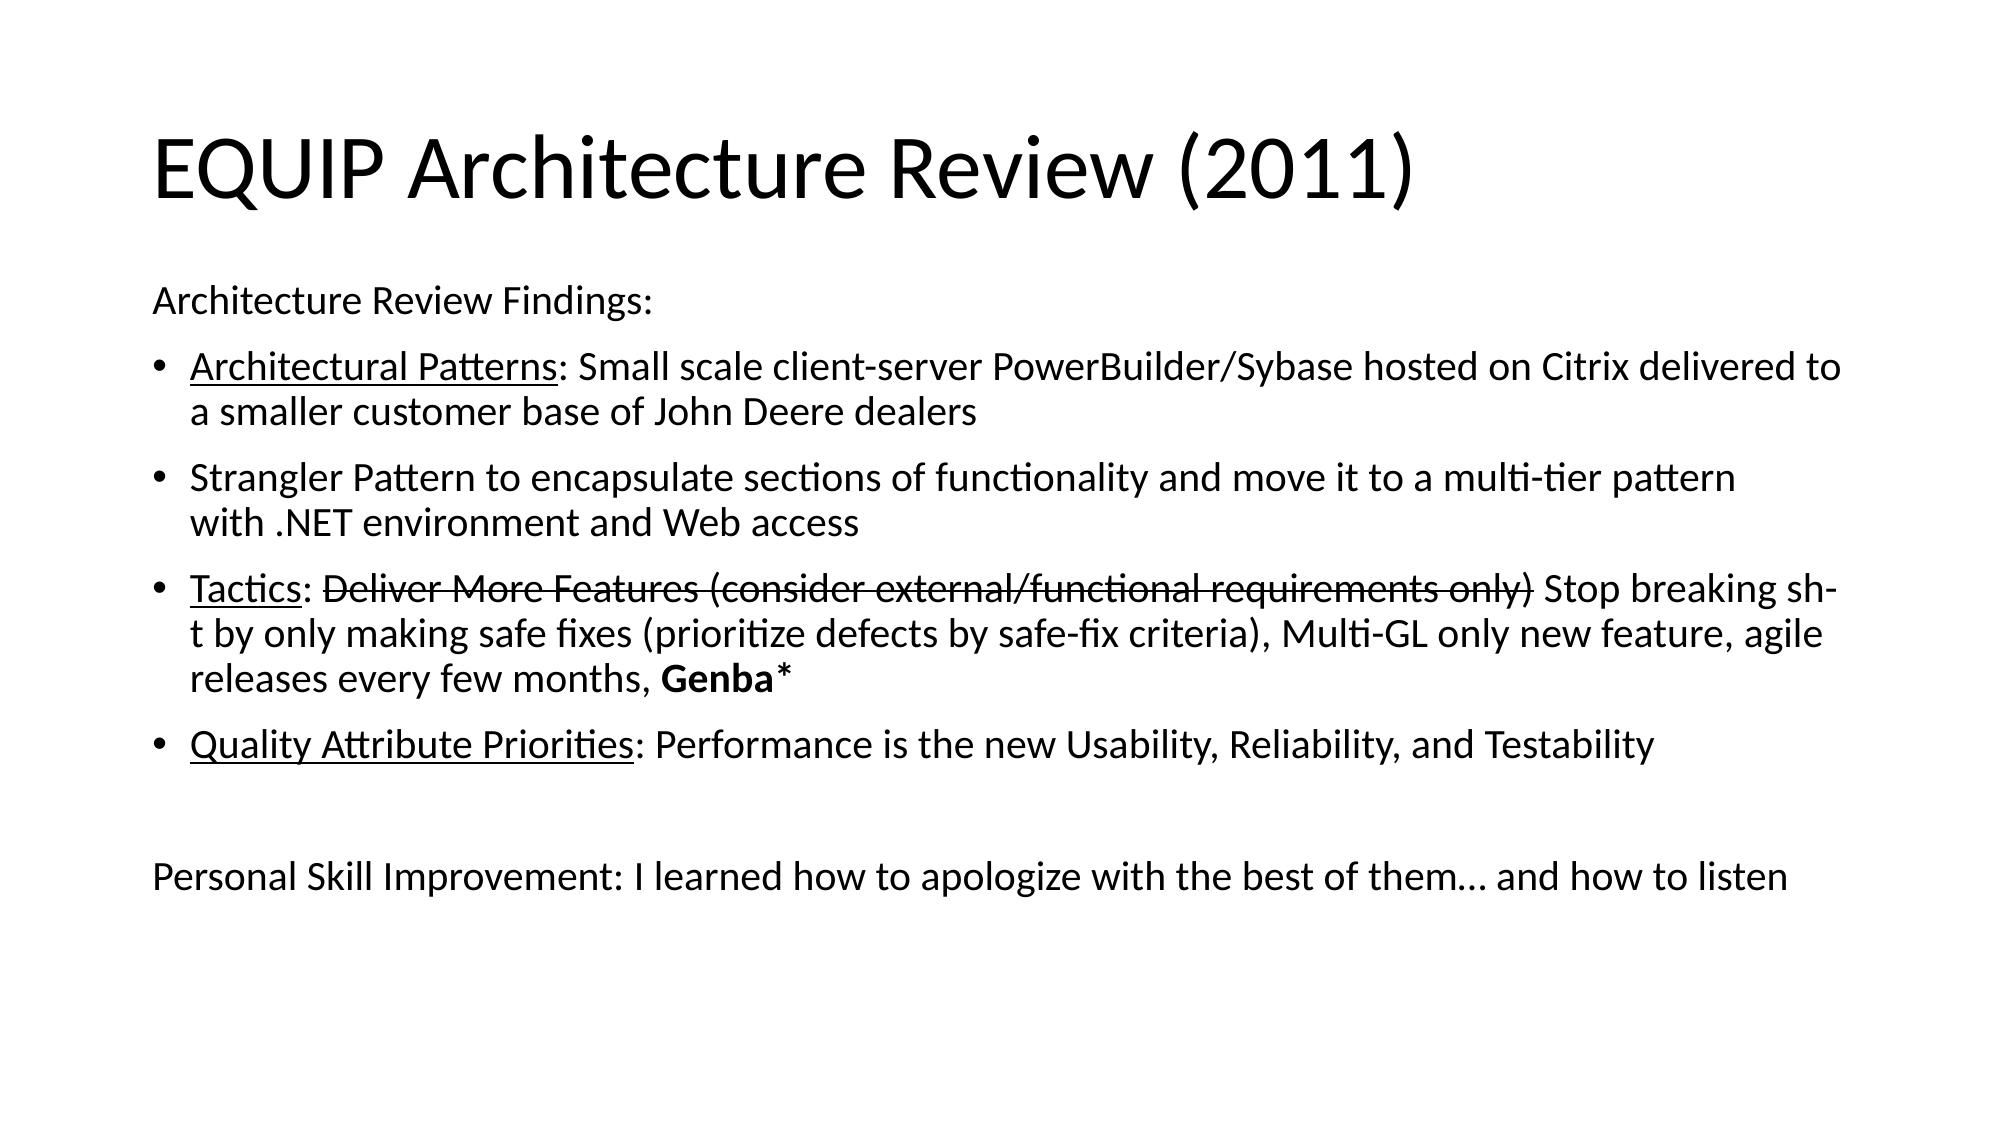

# EQUIP Architecture Review (2011)
Architecture Review Findings:
Architectural Patterns: Small scale client-server PowerBuilder/Sybase hosted on Citrix delivered to a smaller customer base of John Deere dealers
Strangler Pattern to encapsulate sections of functionality and move it to a multi-tier pattern with .NET environment and Web access
Tactics: Deliver More Features (consider external/functional requirements only) Stop breaking sh-t by only making safe fixes (prioritize defects by safe-fix criteria), Multi-GL only new feature, agile releases every few months, Genba*
Quality Attribute Priorities: Performance is the new Usability, Reliability, and Testability

Personal Skill Improvement: I learned how to apologize with the best of them… and how to listen